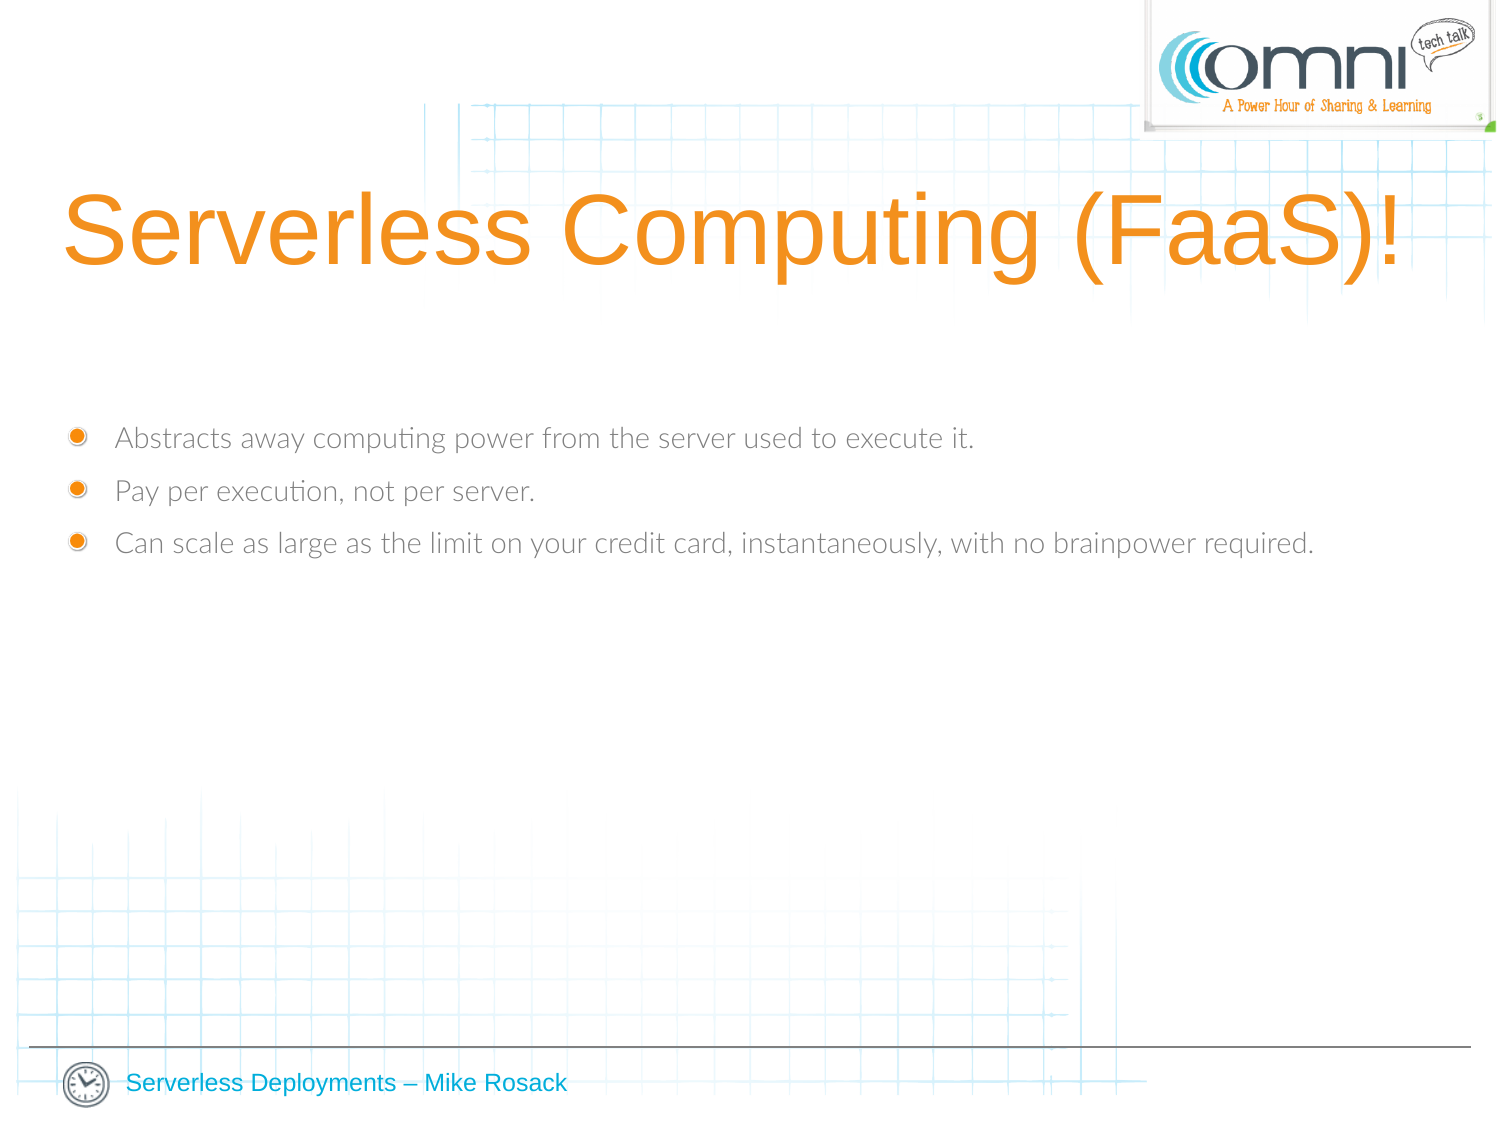

Serverless Computing (FaaS)!
Abstracts away computing power from the server used to execute it.
Pay per execution, not per server.
Can scale as large as the limit on your credit card, instantaneously, with no brainpower required.
8